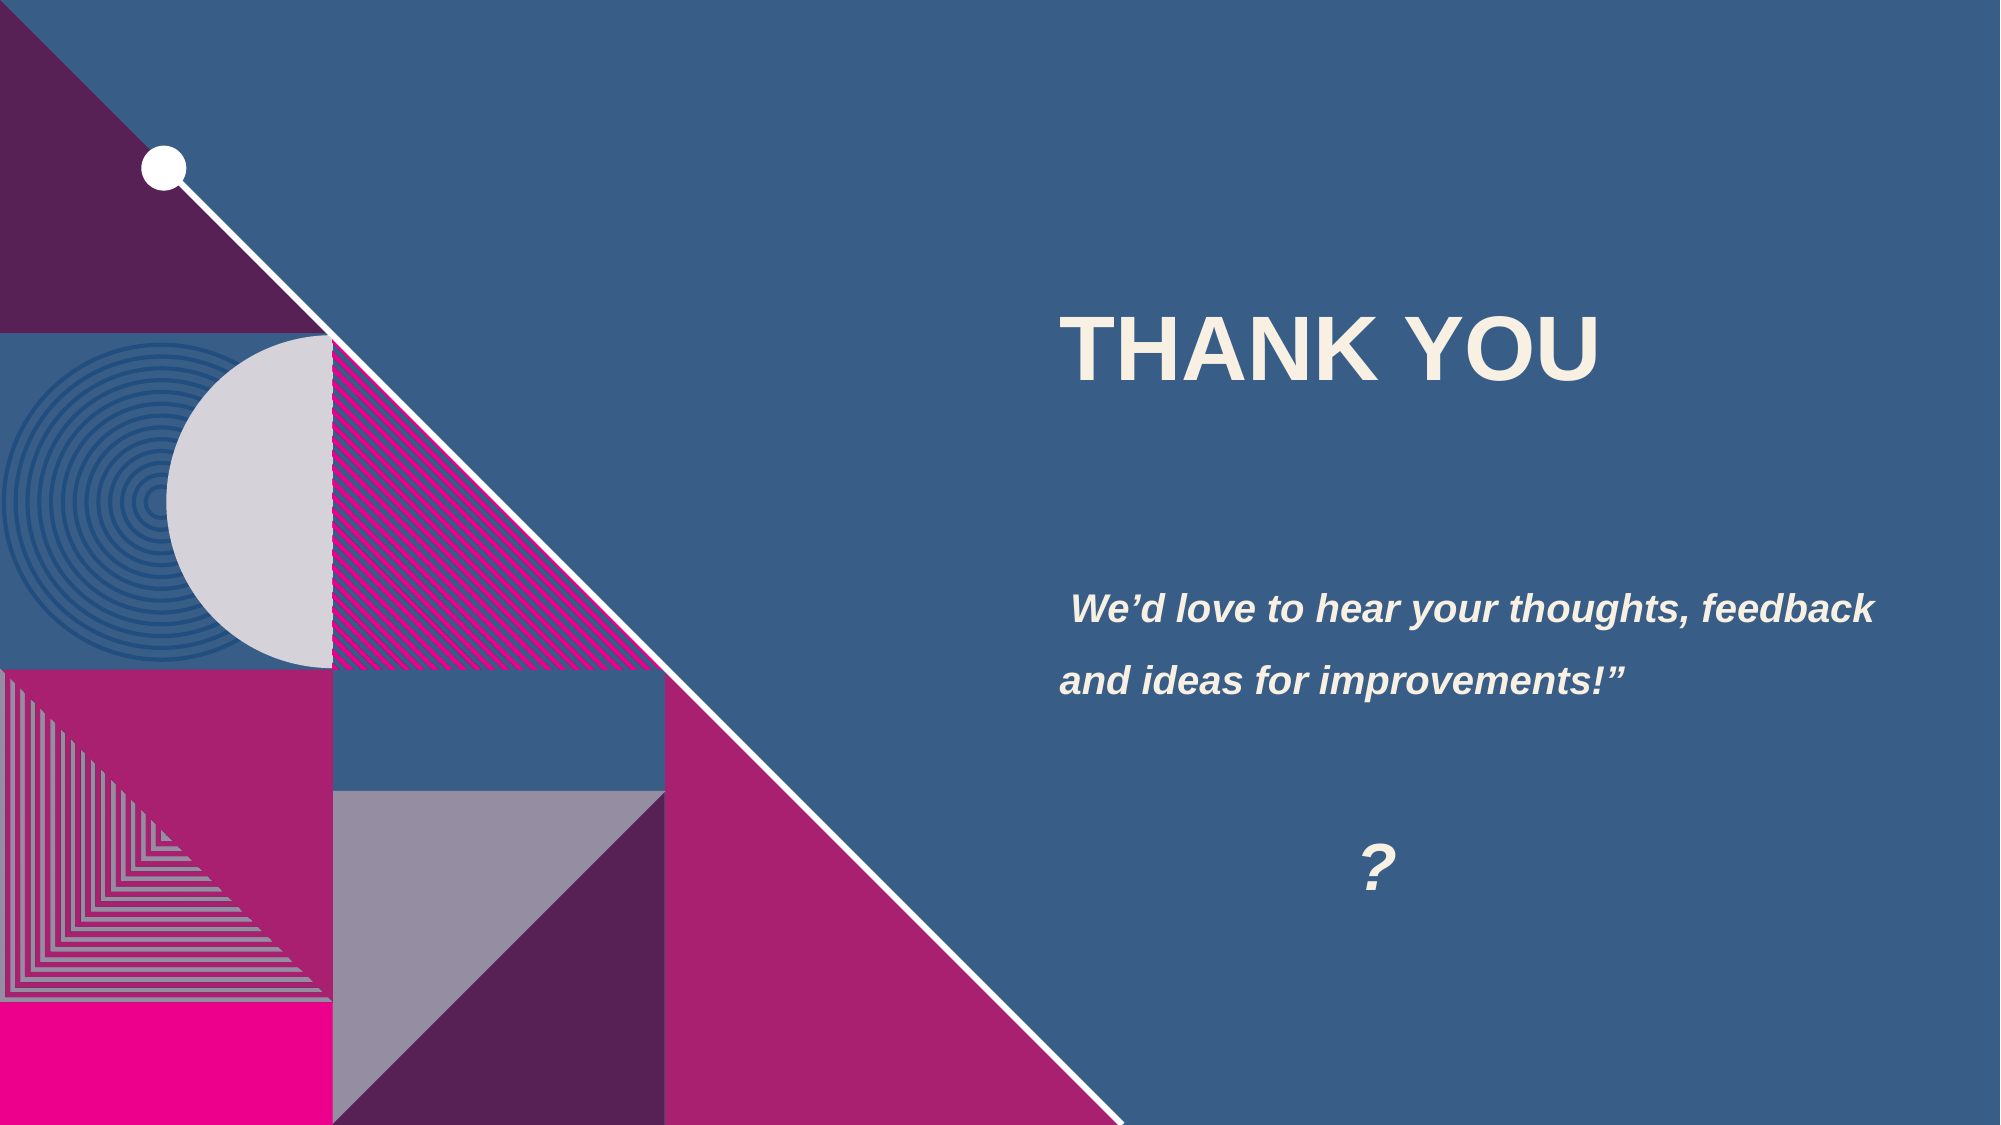

# THANK YOU
 We’d love to hear your thoughts, feedback and ideas for improvements!”

                           ?